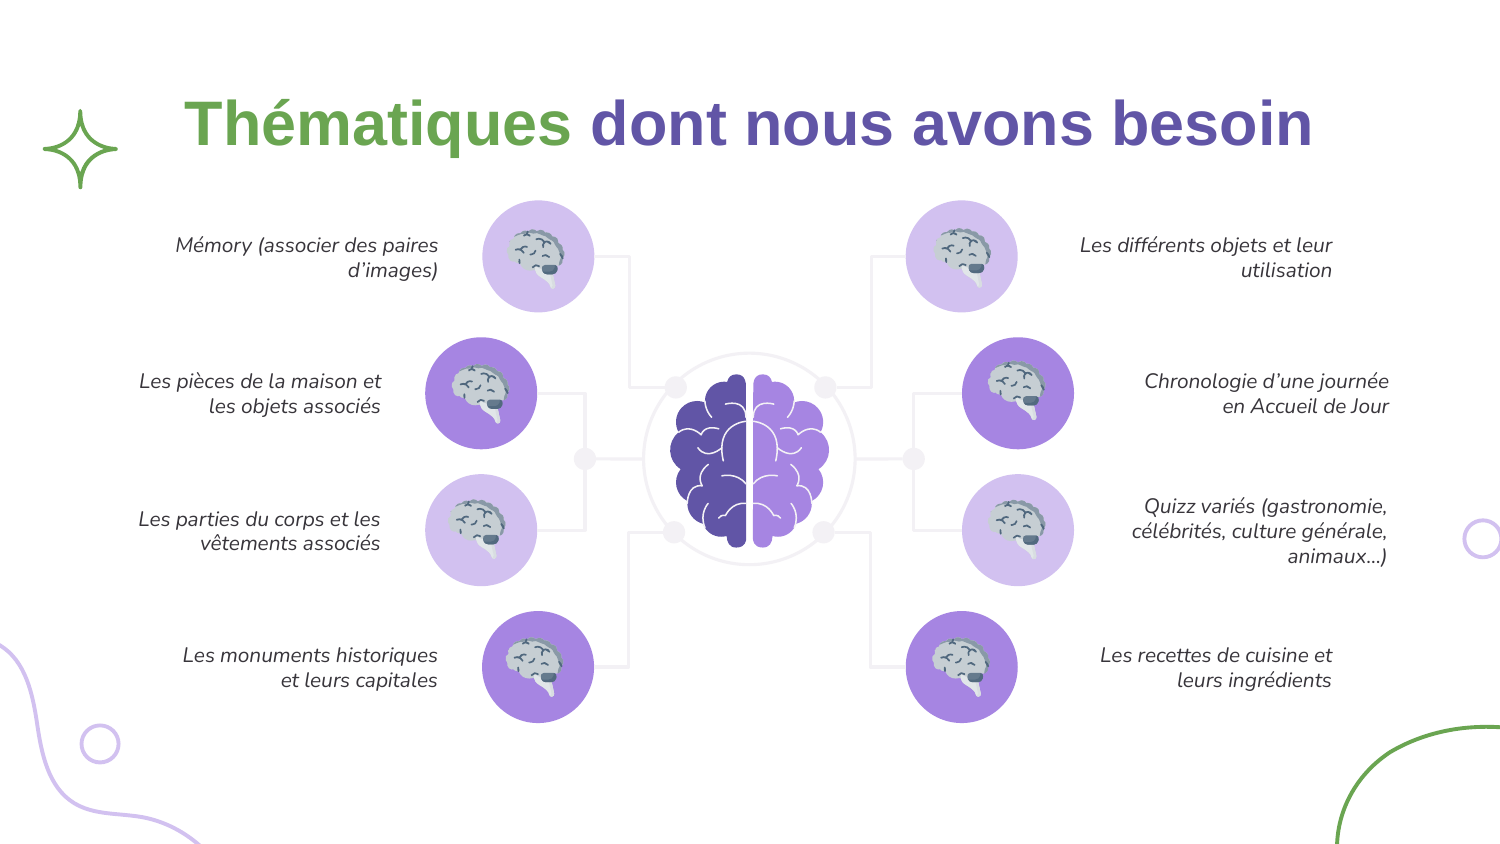

# Thématiques dont nous avons besoin

Mémory (associer des paires d’images)
Les différents objets et leur utilisation

Les pièces de la maison et les objets associés
Chronologie d’une journée en Accueil de Jour

Les parties du corps et les vêtements associés
Quizz variés (gastronomie, célébrités, culture générale, animaux…)

Les monuments historiques et leurs capitales
Les recettes de cuisine et leurs ingrédients